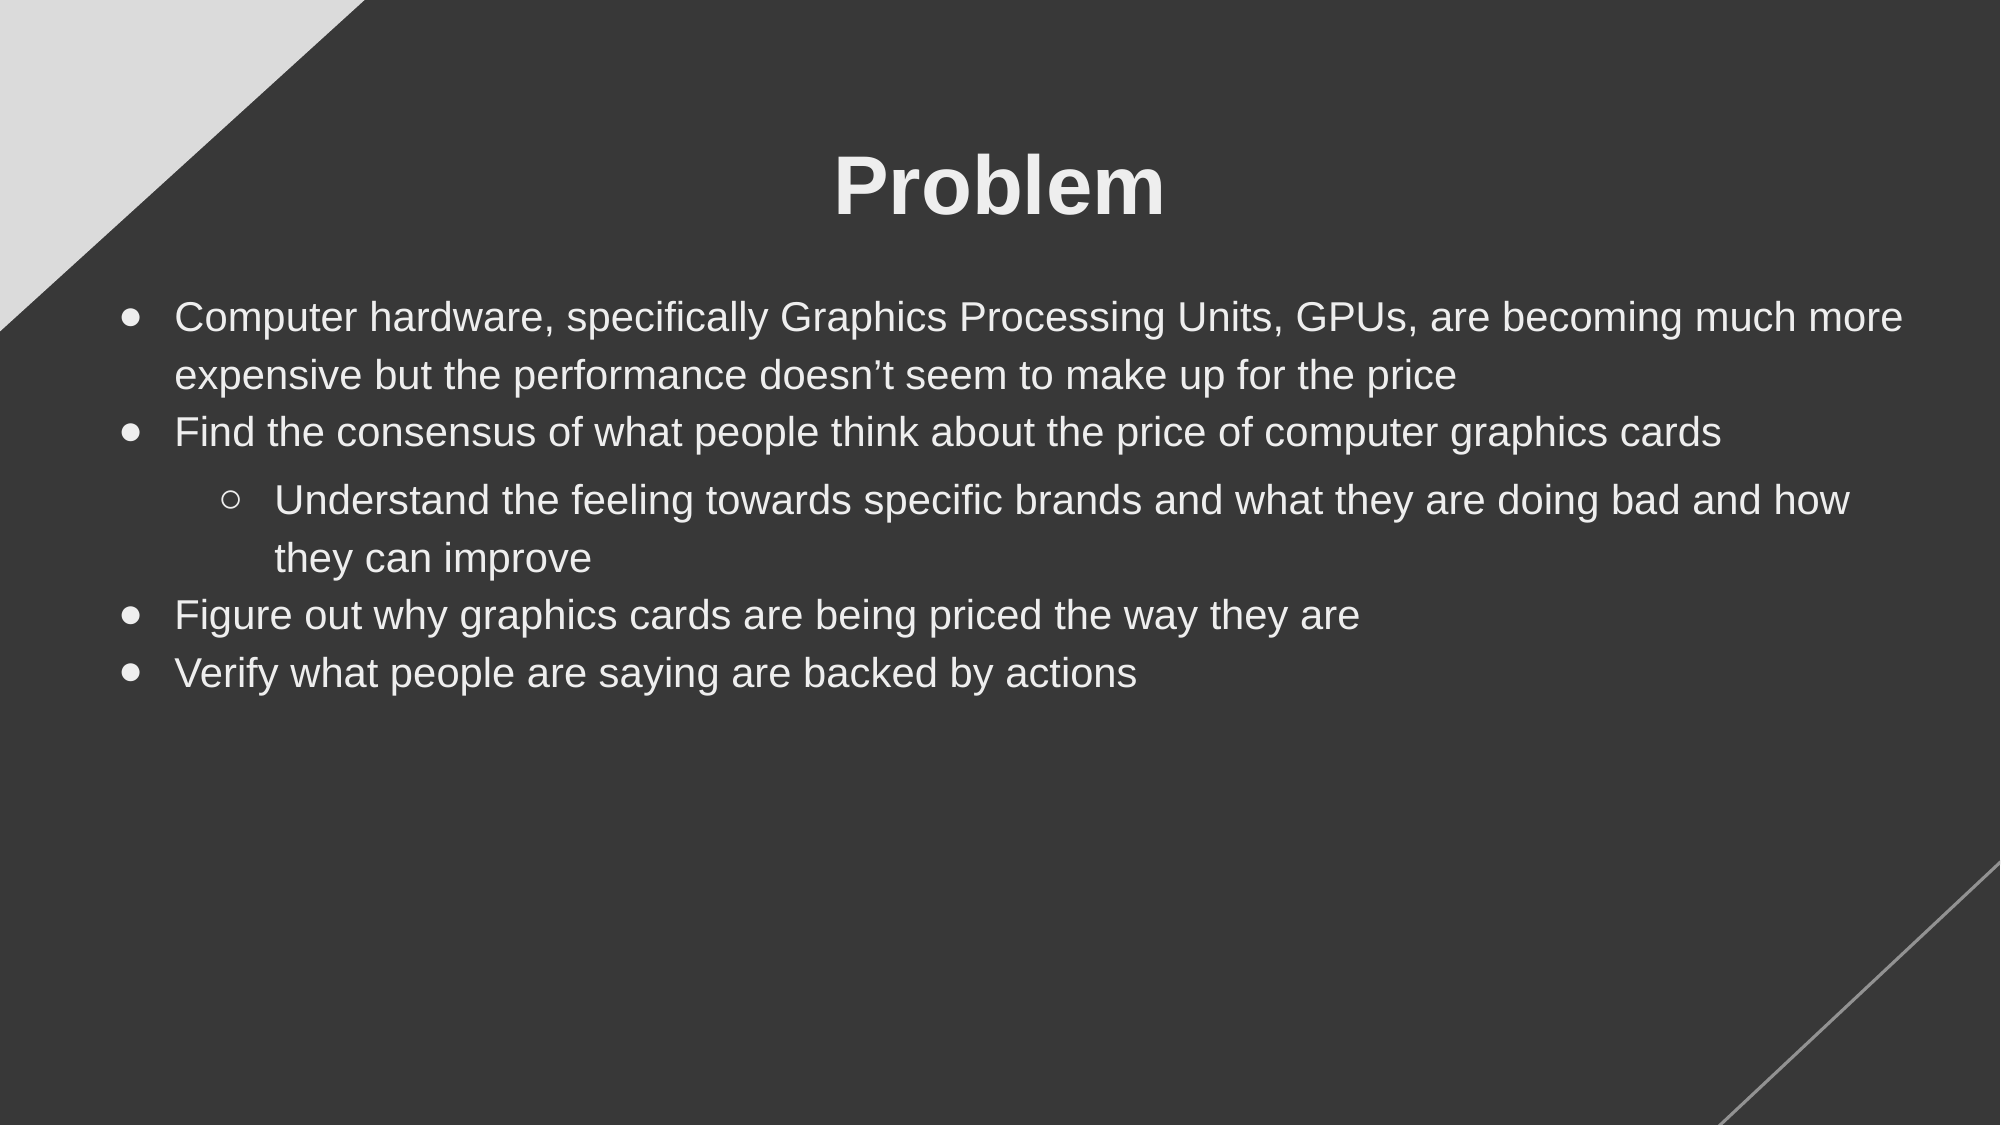

# Problem
Computer hardware, specifically Graphics Processing Units, GPUs, are becoming much more expensive but the performance doesn’t seem to make up for the price
Find the consensus of what people think about the price of computer graphics cards
Understand the feeling towards specific brands and what they are doing bad and how they can improve
Figure out why graphics cards are being priced the way they are
Verify what people are saying are backed by actions